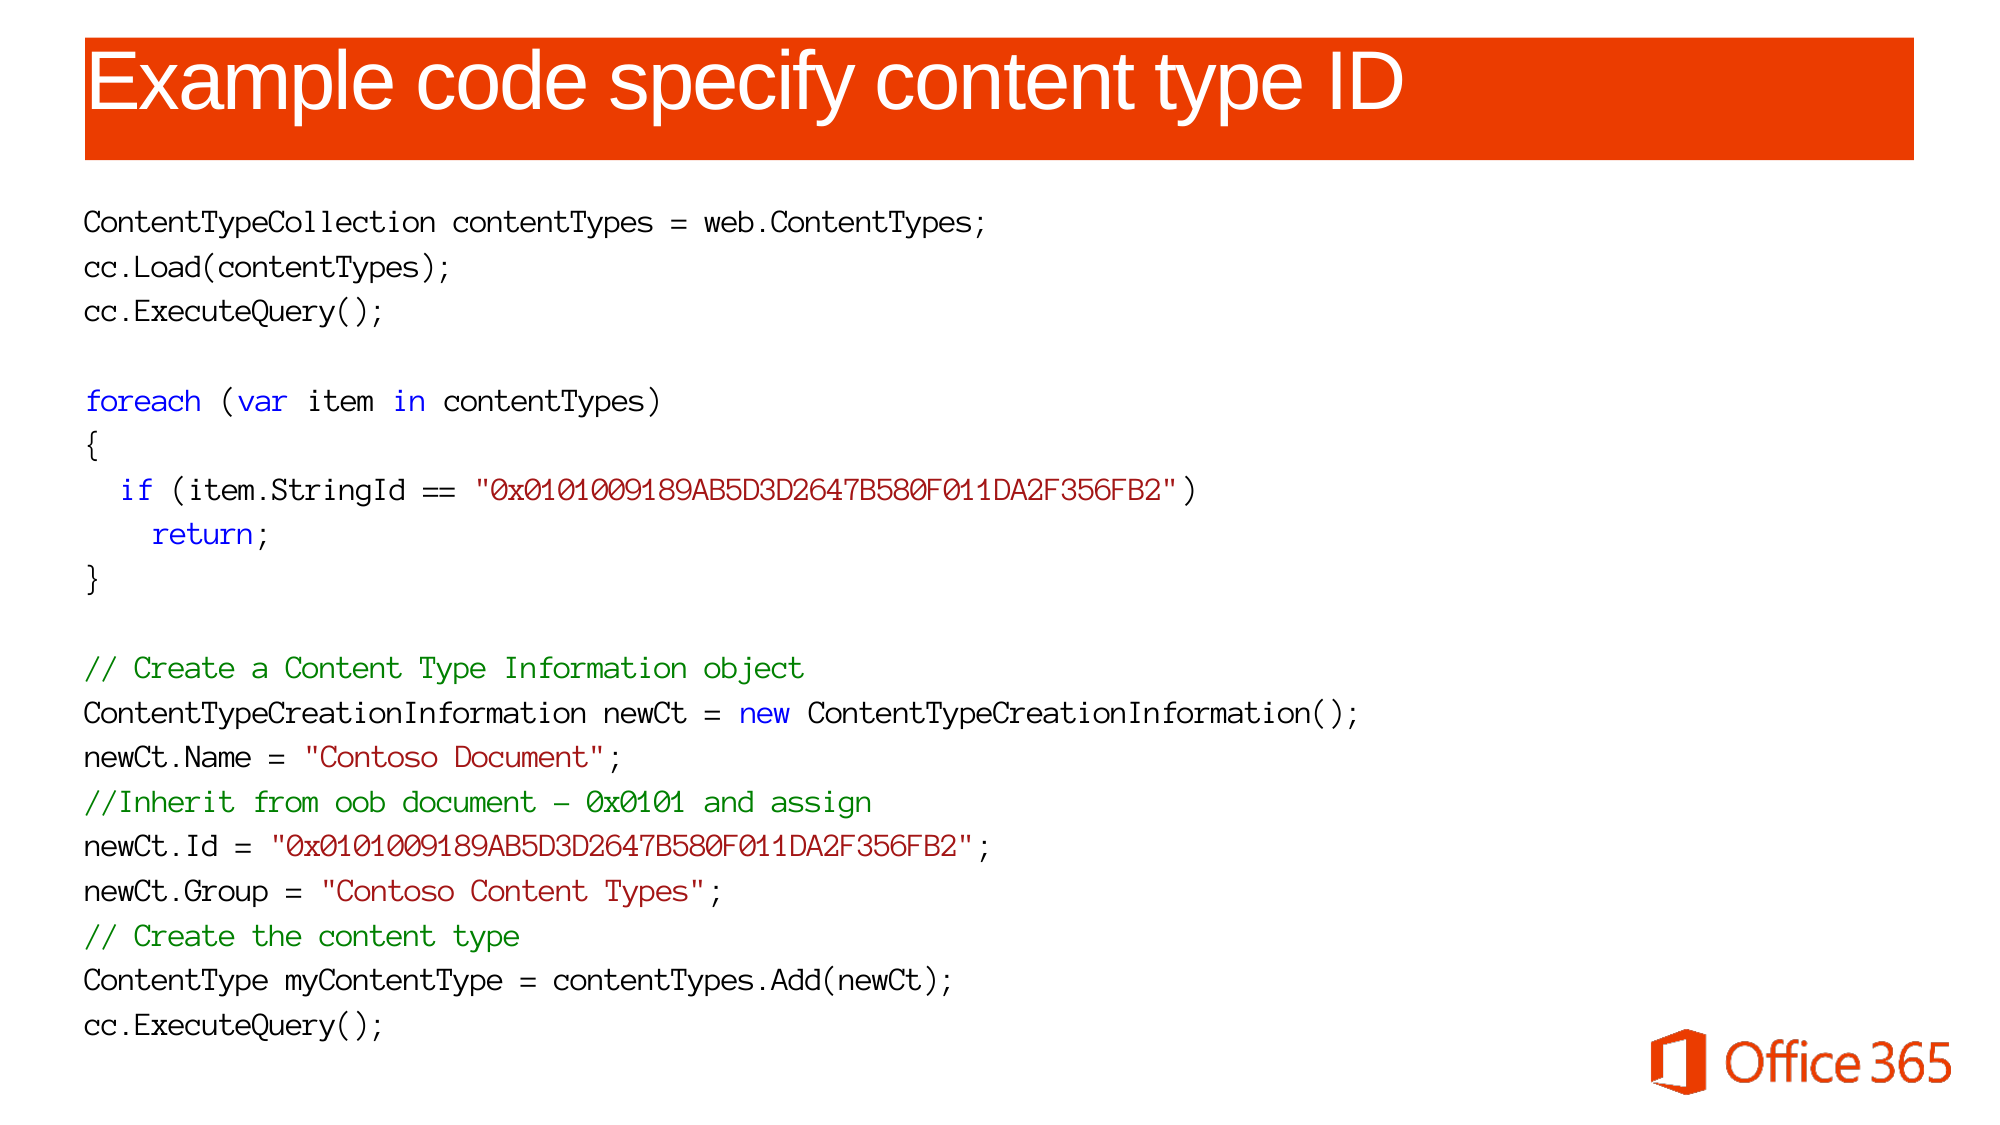

# Example code specify content type ID
ContentTypeCollection contentTypes = web.ContentTypes;
cc.Load(contentTypes);
cc.ExecuteQuery();

foreach (var item in contentTypes)
{
  if (item.StringId == "0x0101009189AB5D3D2647B580F011DA2F356FB2")
    return;
}

// Create a Content Type Information object
ContentTypeCreationInformation newCt = new ContentTypeCreationInformation();
newCt.Name = "Contoso Document";
//Inherit from oob document - 0x0101 and assign
newCt.Id = "0x0101009189AB5D3D2647B580F011DA2F356FB2";
newCt.Group = "Contoso Content Types";
// Create the content type
ContentType myContentType = contentTypes.Add(newCt);
cc.ExecuteQuery();